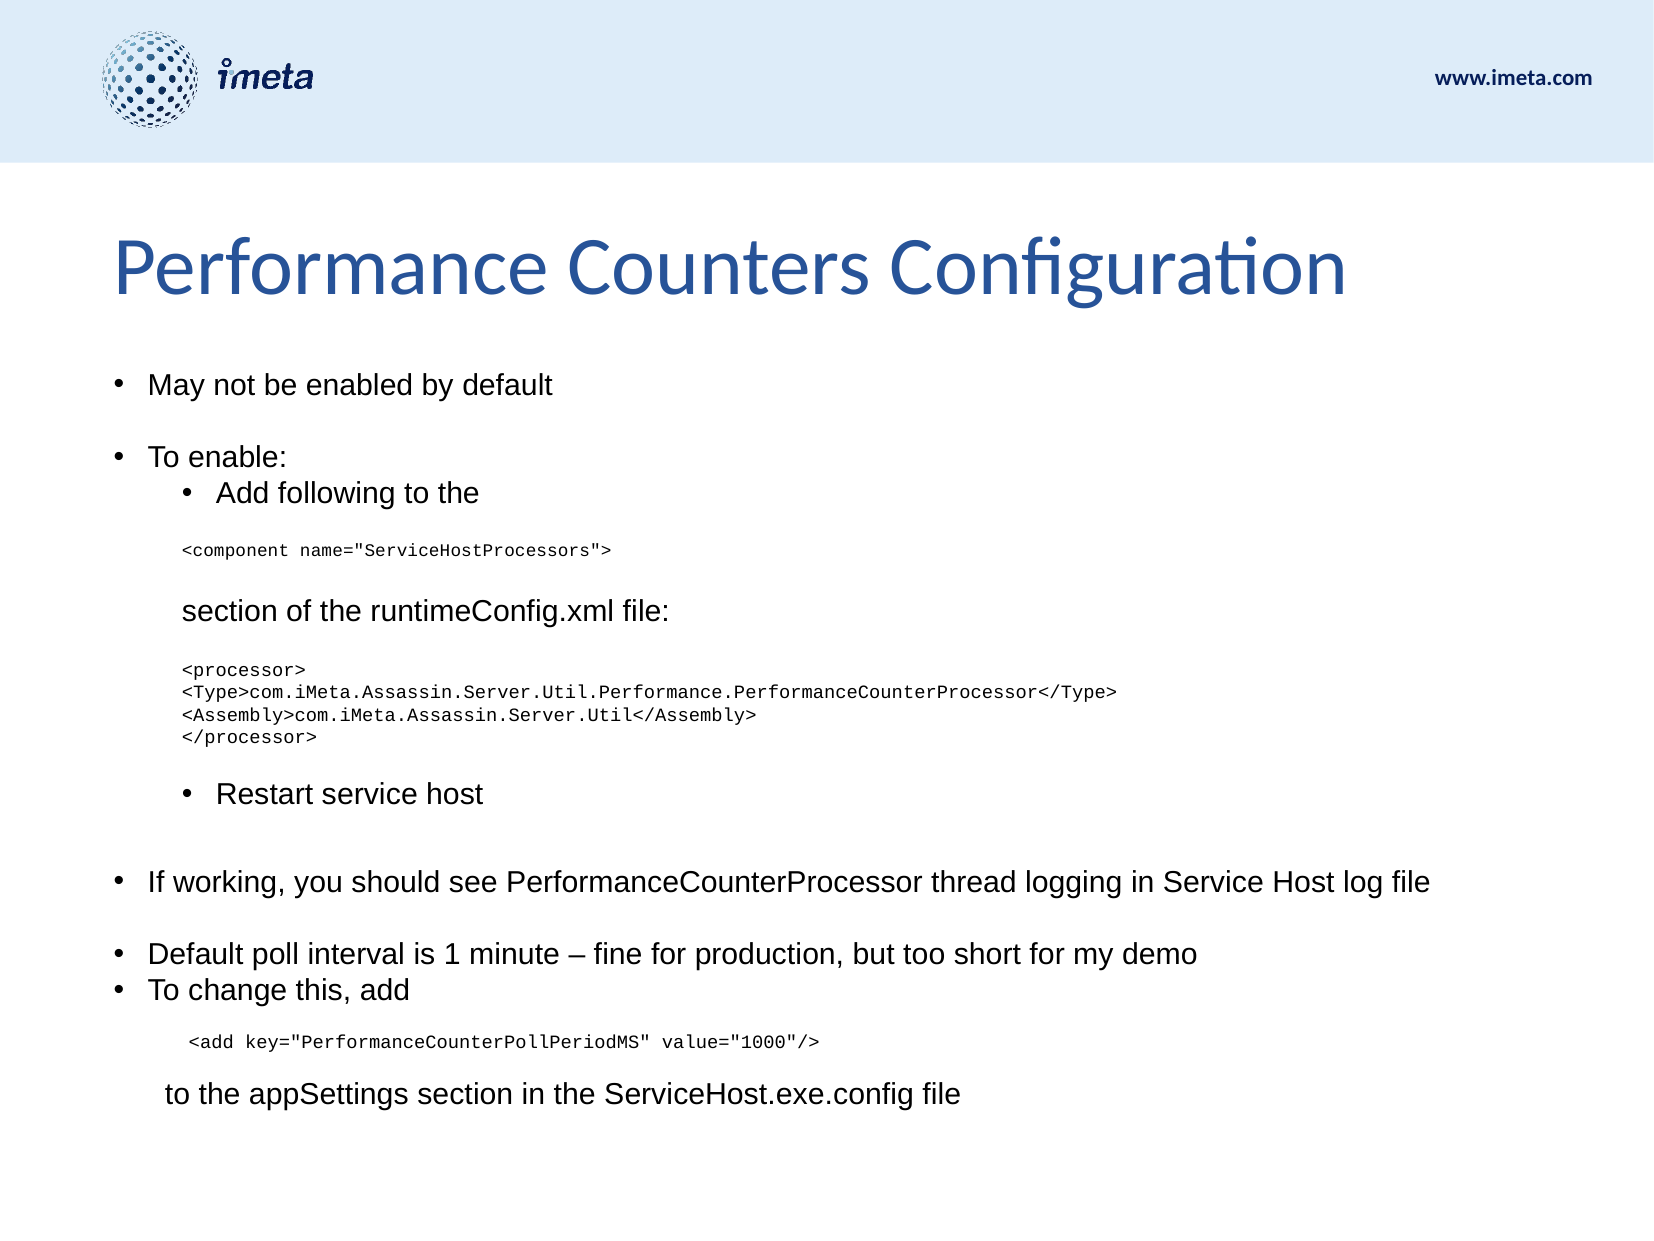

# Performance Counters Configuration
May not be enabled by default

To enable:
Add following to the

<component name="ServiceHostProcessors">

section of the runtimeConfig.xml file:

<processor>
<Type>com.iMeta.Assassin.Server.Util.Performance.PerformanceCounterProcessor</Type>
<Assembly>com.iMeta.Assassin.Server.Util</Assembly>
</processor>

Restart service host

If working, you should see PerformanceCounterProcessor thread logging in Service Host log file

Default poll interval is 1 minute – fine for production, but too short for my demo
To change this, add

	<add key="PerformanceCounterPollPeriodMS" value="1000"/>

      to the appSettings section in the ServiceHost.exe.config file